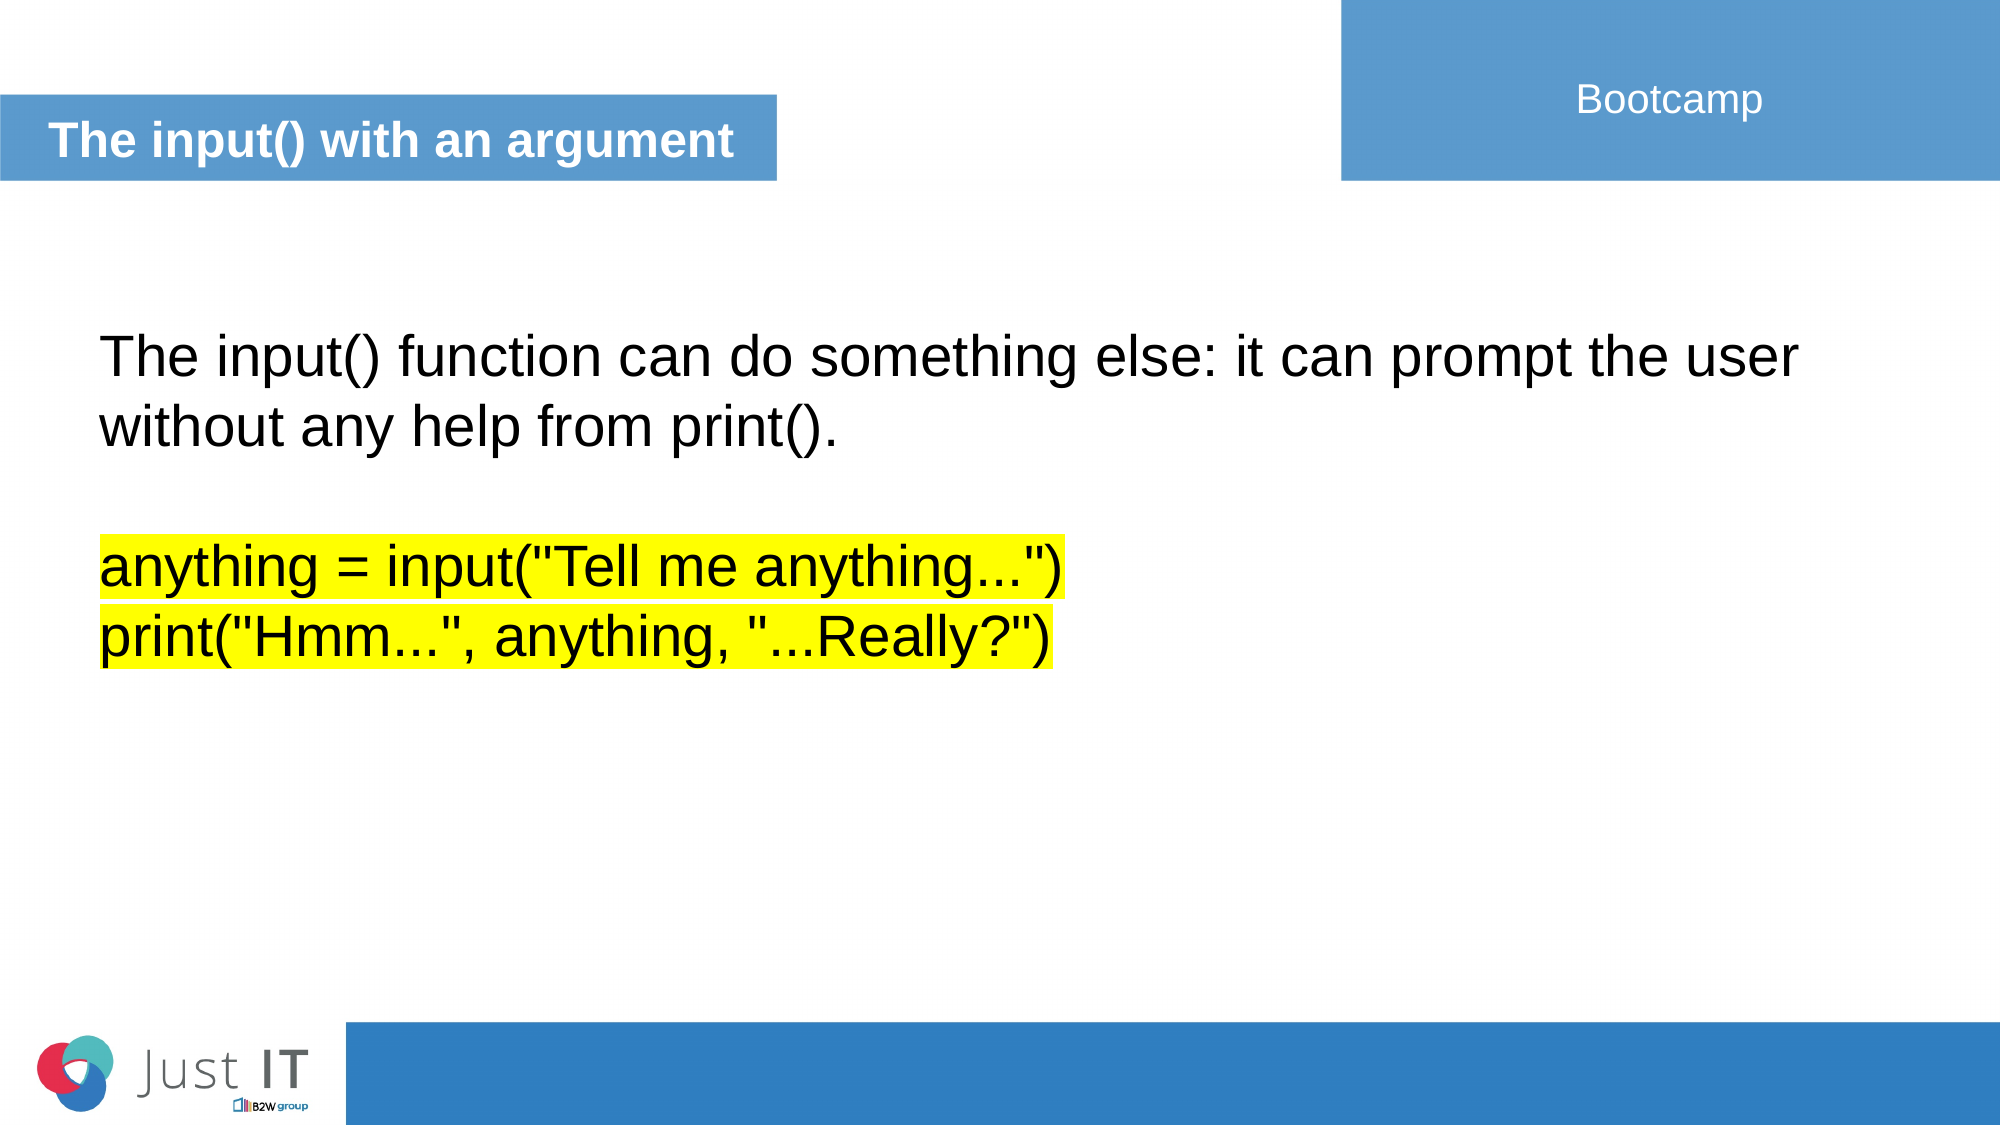

# The input() with an argument
Bootcamp
The input() function can do something else: it can prompt the user without any help from print().

anything = input("Tell me anything...")
print("Hmm...", anything, "...Really?")